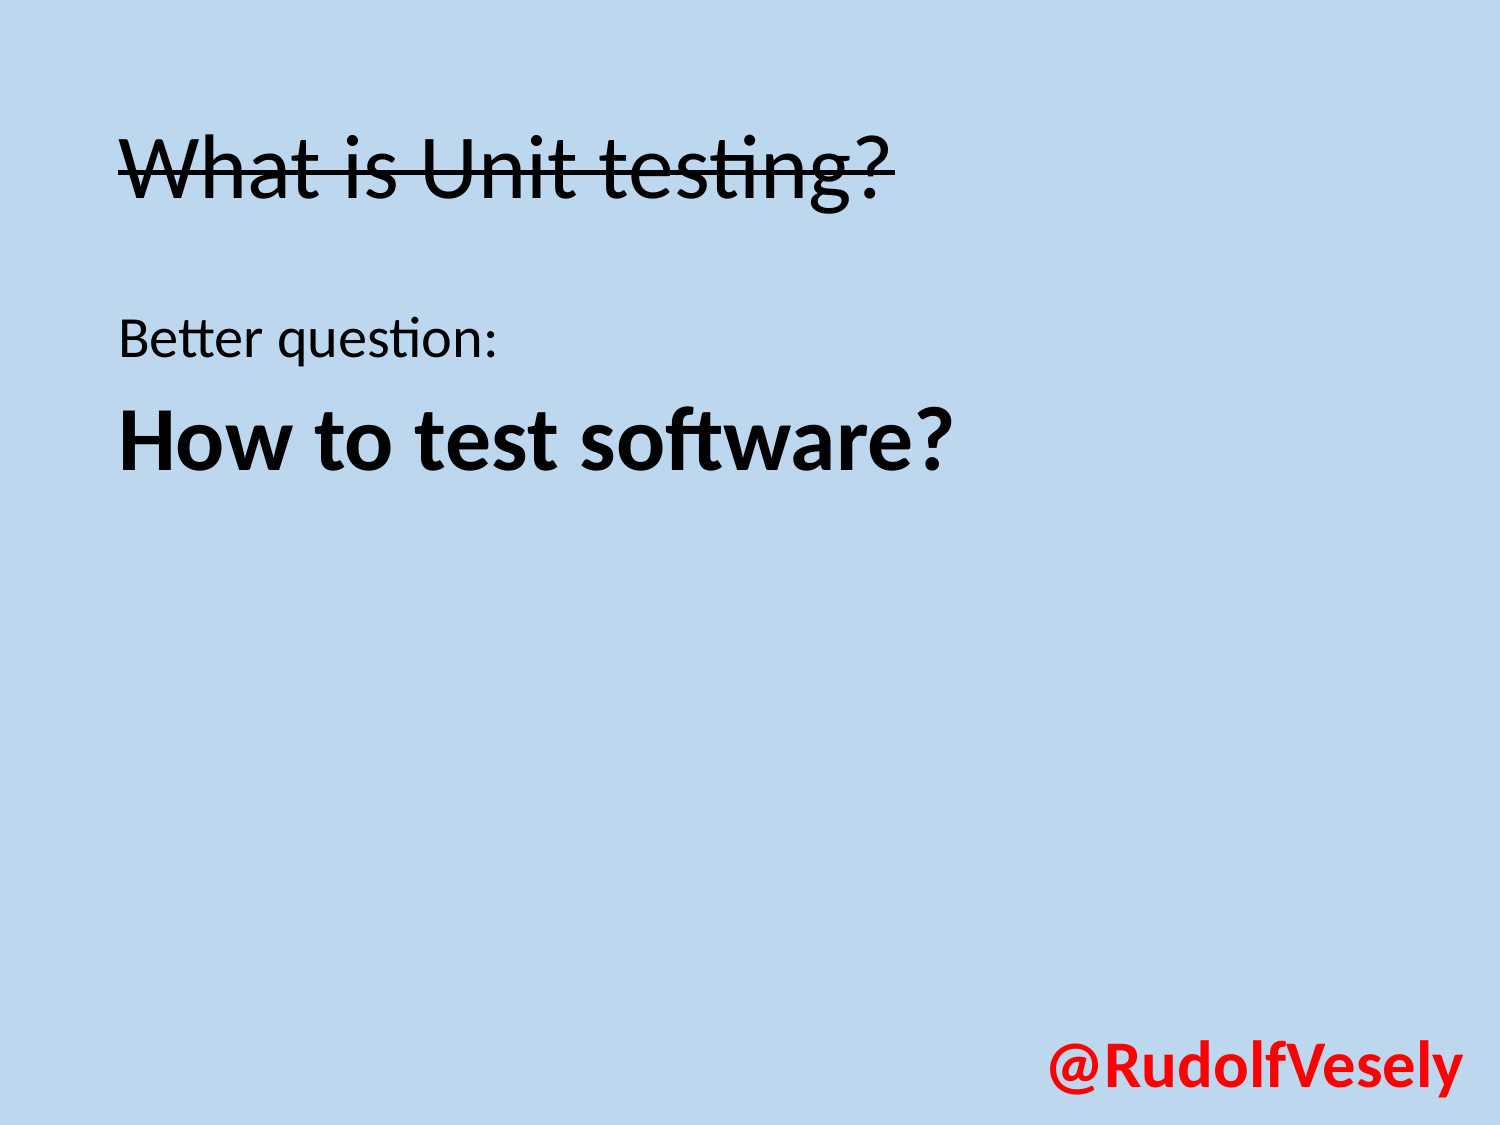

# What is Unit testing?
Better question:
How to test software?
@RudolfVesely